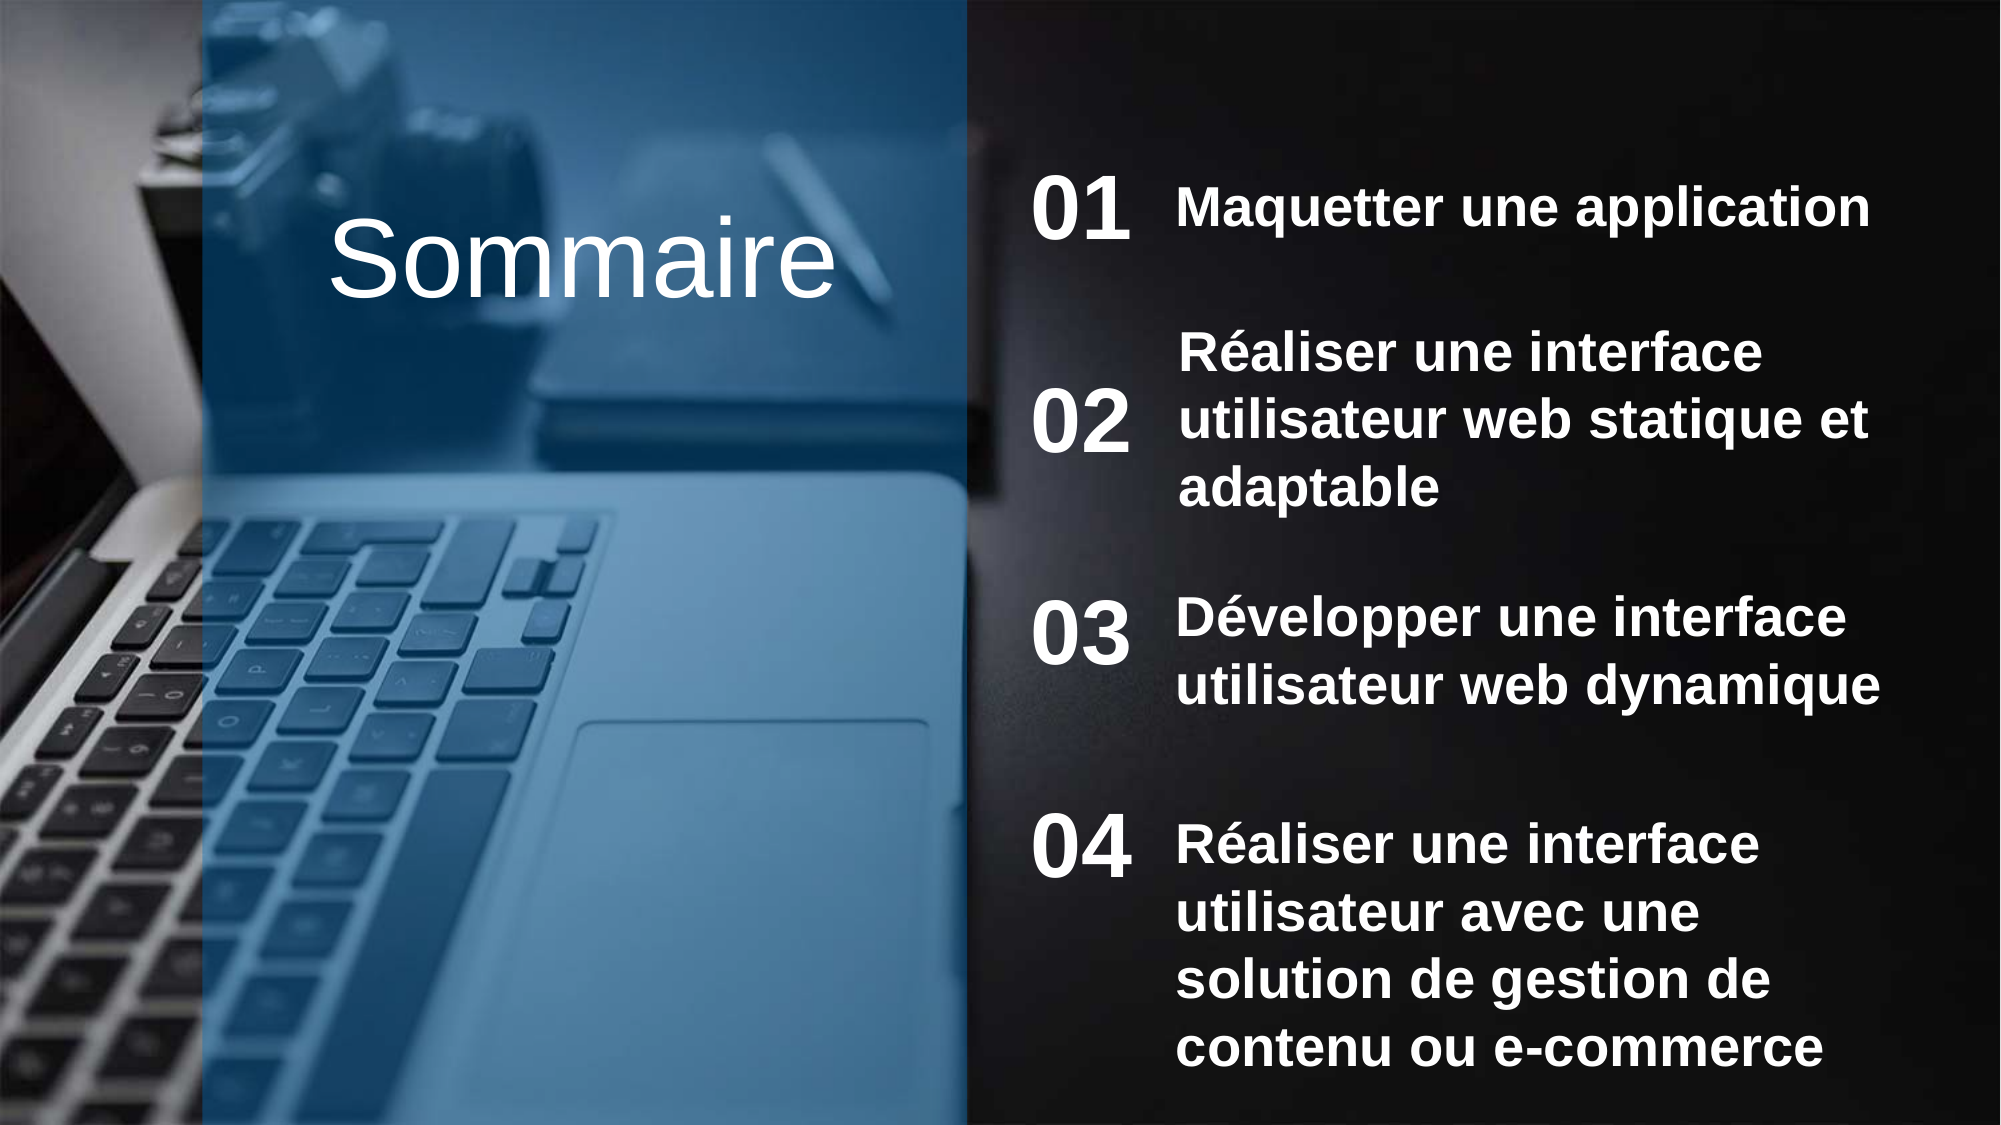

01
Maquetter une application
Sommaire
Réaliser une interface utilisateur web statique et adaptable
02
03
Développer une interface utilisateur web dynamique
04
Réaliser une interface utilisateur avec une solution de gestion de contenu ou e-commerce